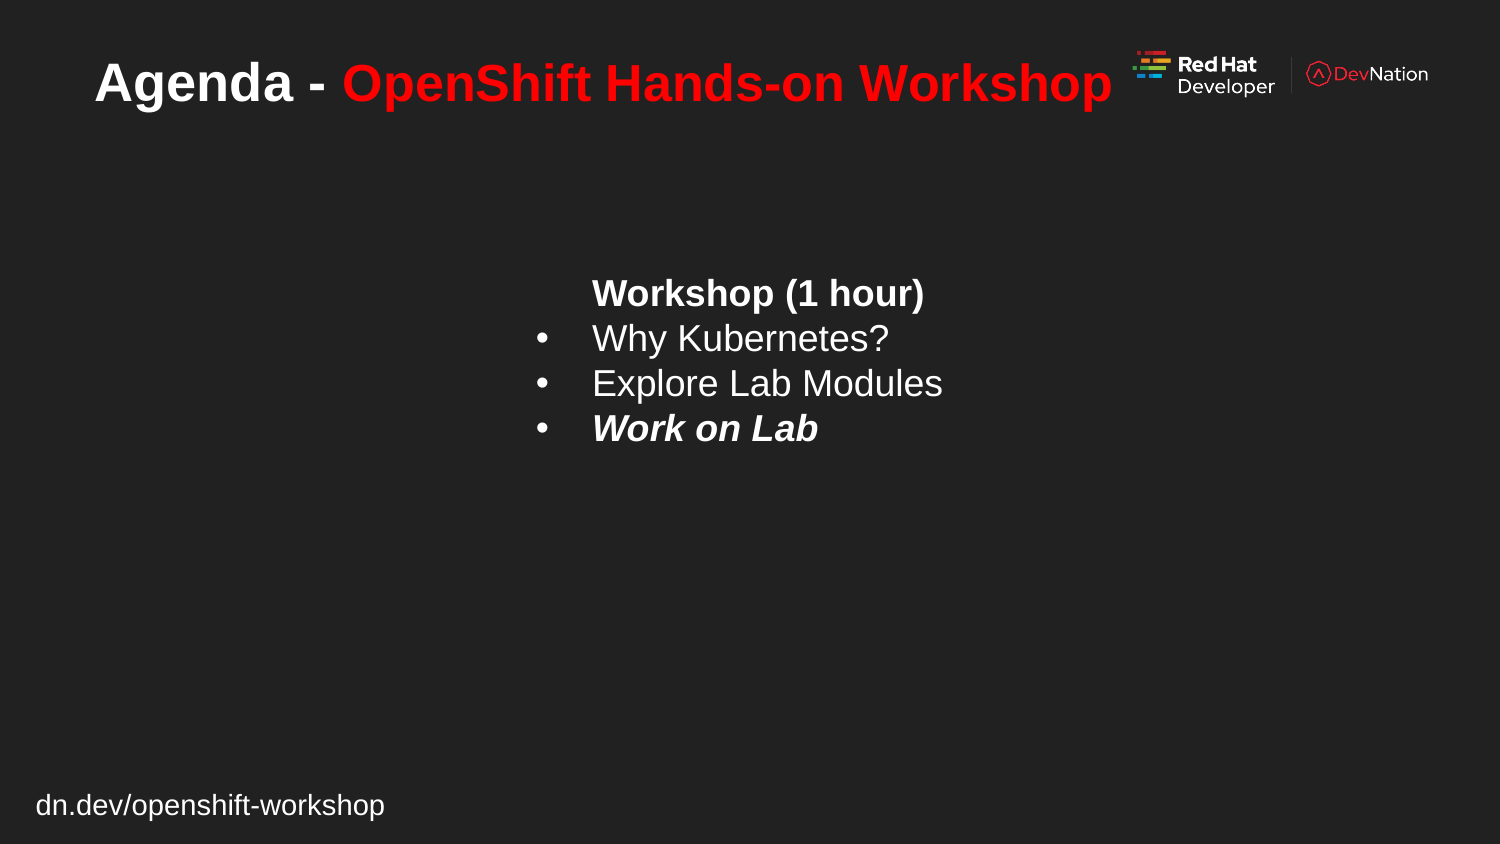

Agenda - OpenShift Hands-on Workshop

Workshop (1 hour)
Why Kubernetes?
Explore Lab Modules
Work on Lab